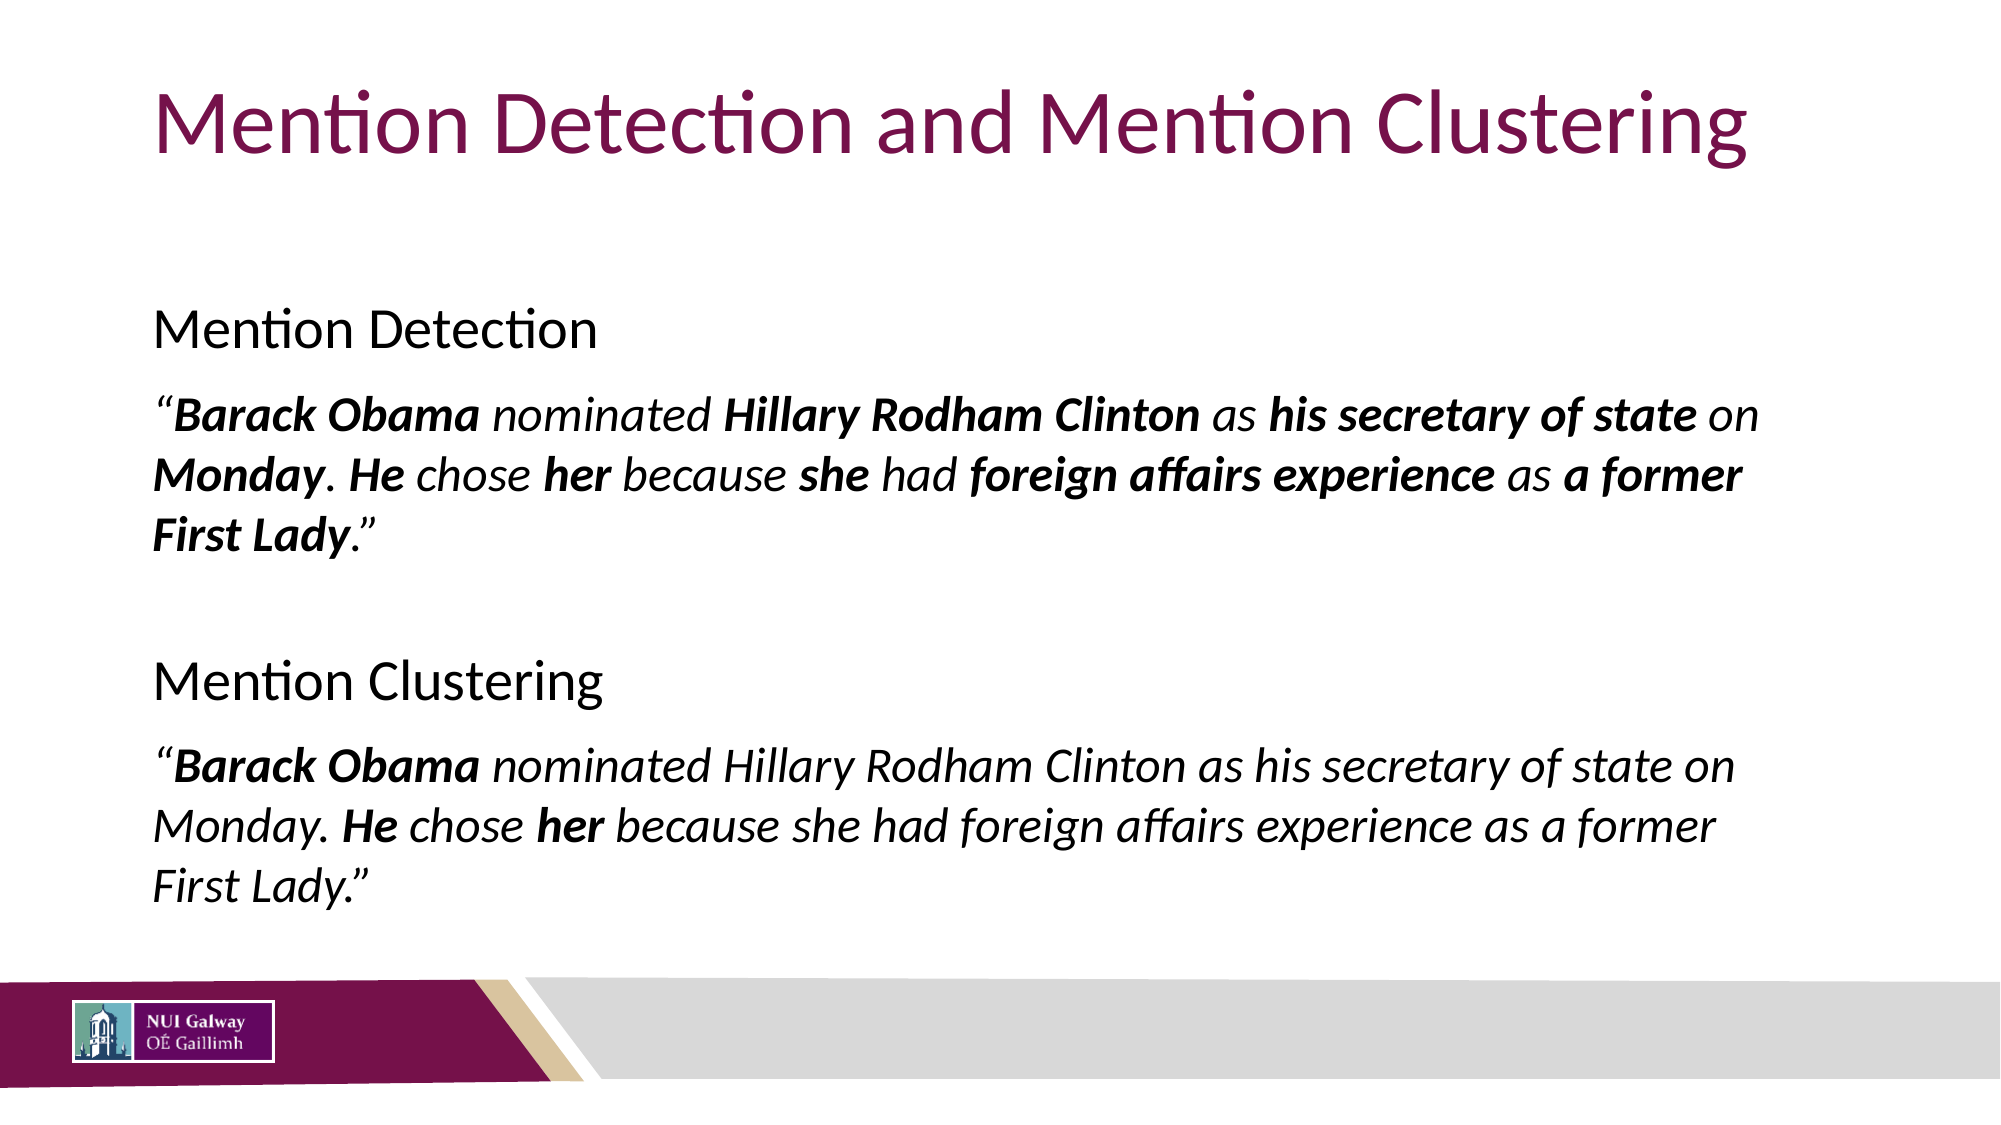

# Mention Detection and Mention Clustering
Mention Detection
“Barack Obama nominated Hillary Rodham Clinton as his secretary of state on Monday. He chose her because she had foreign affairs experience as a former First Lady.”

Mention Clustering
“Barack Obama nominated Hillary Rodham Clinton as his secretary of state on Monday. He chose her because she had foreign affairs experience as a former First Lady.”